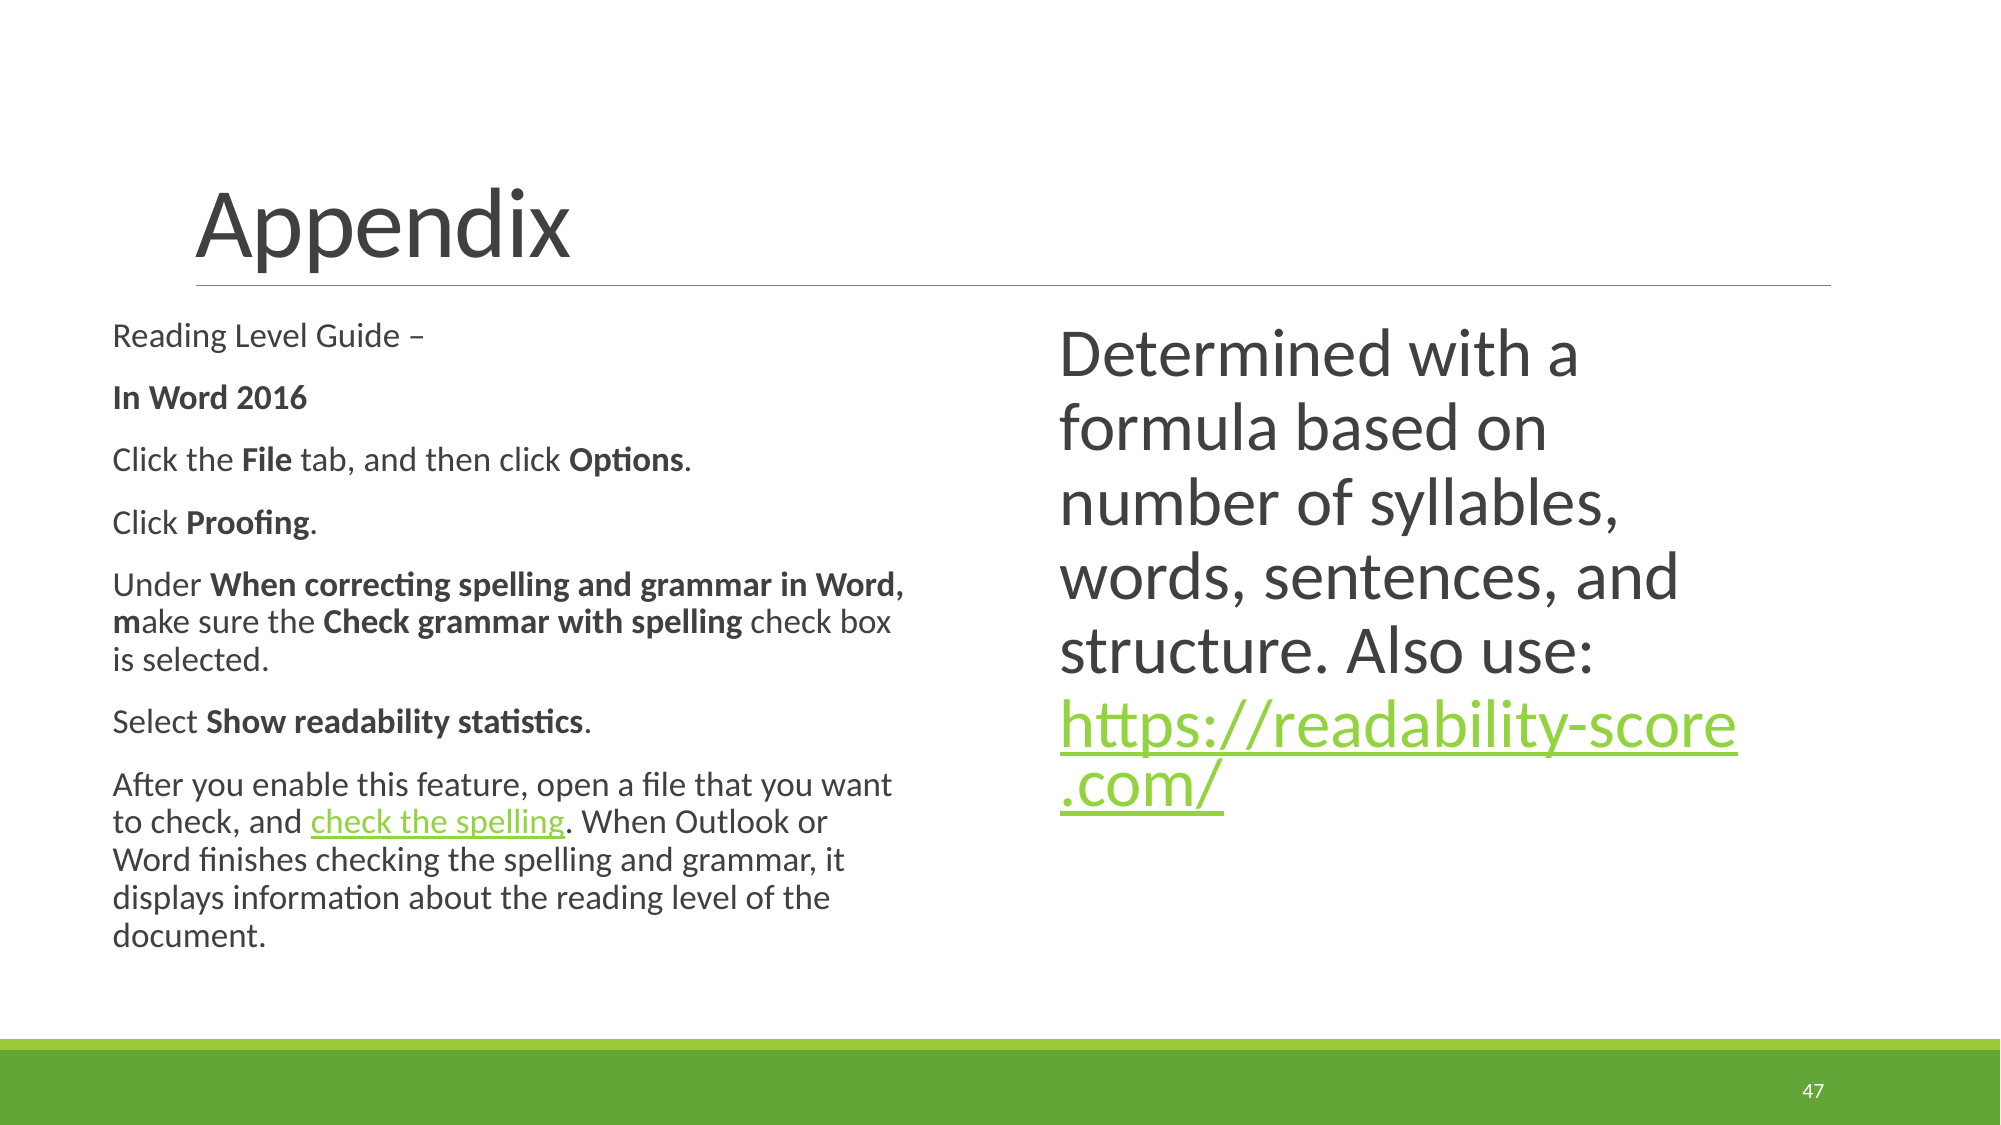

# Appendix
Reading Level Guide –
In Word 2016
Click the File tab, and then click Options.
Click Proofing.
Under When correcting spelling and grammar in Word, make sure the Check grammar with spelling check box is selected.
Select Show readability statistics.
After you enable this feature, open a file that you want to check, and check the spelling. When Outlook or Word finishes checking the spelling and grammar, it displays information about the reading level of the document.

Determined with a formula based on number of syllables, words, sentences, and structure. Also use: https://readability-score.com/

47